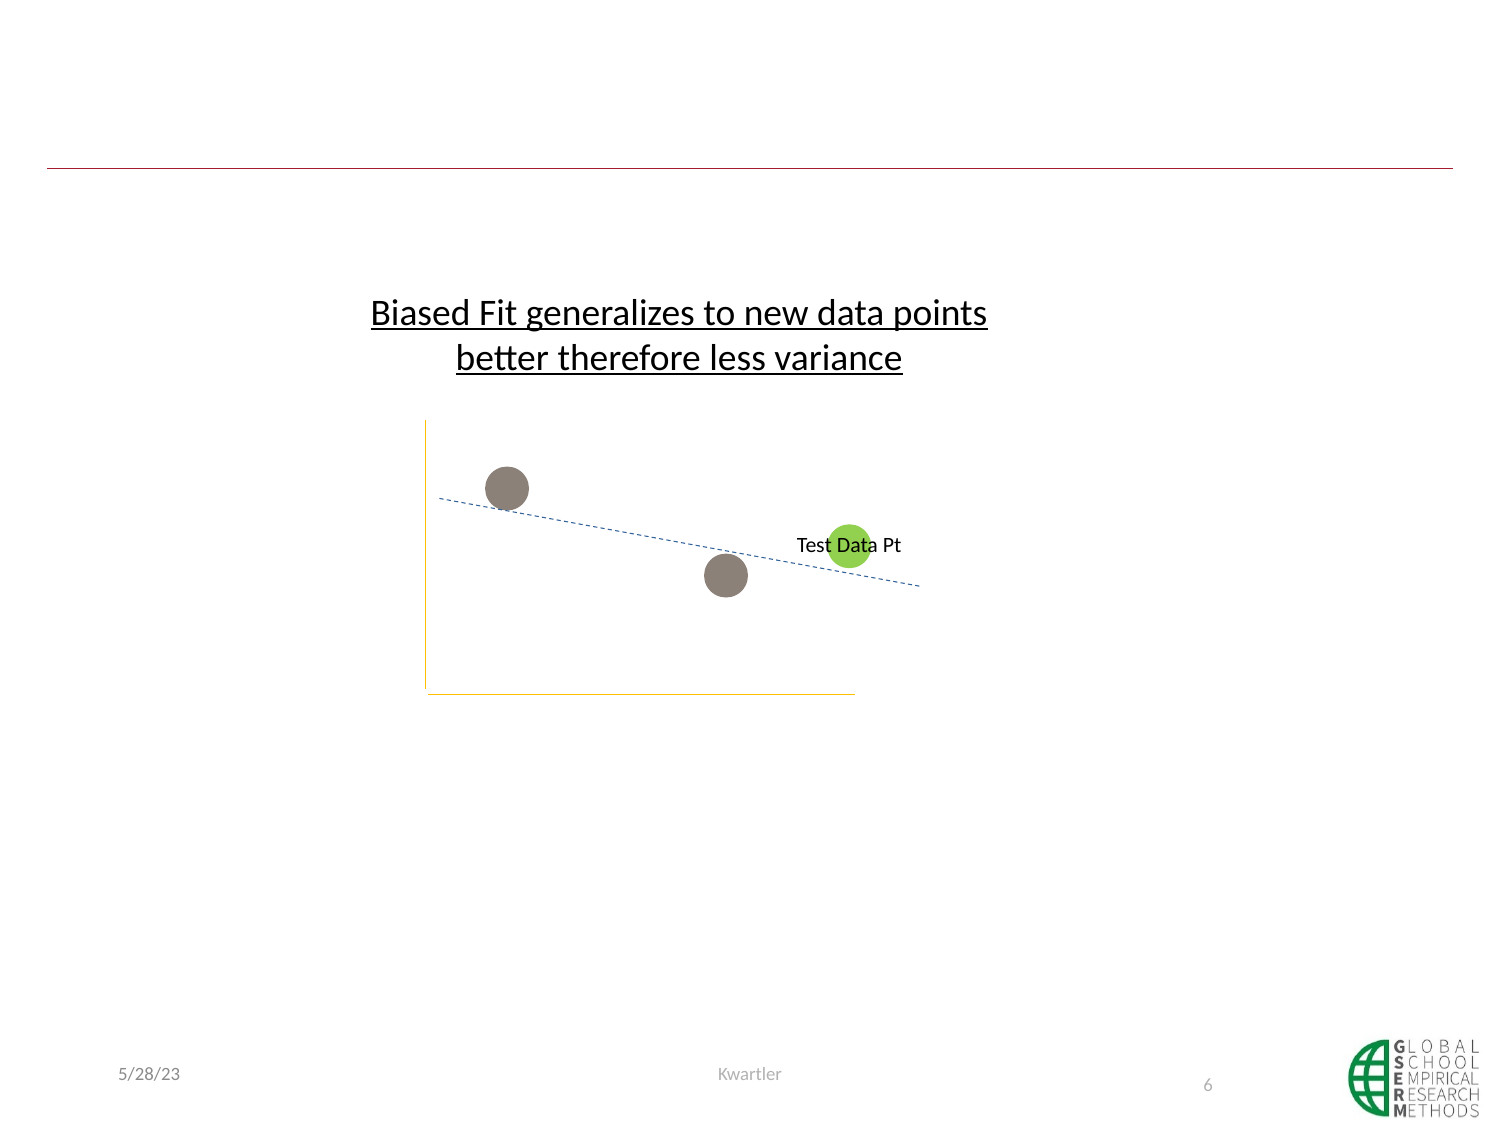

#
Biased Fit generalizes to new data points better therefore less variance

Test Data Pt

5/28/23
Kwartler
6